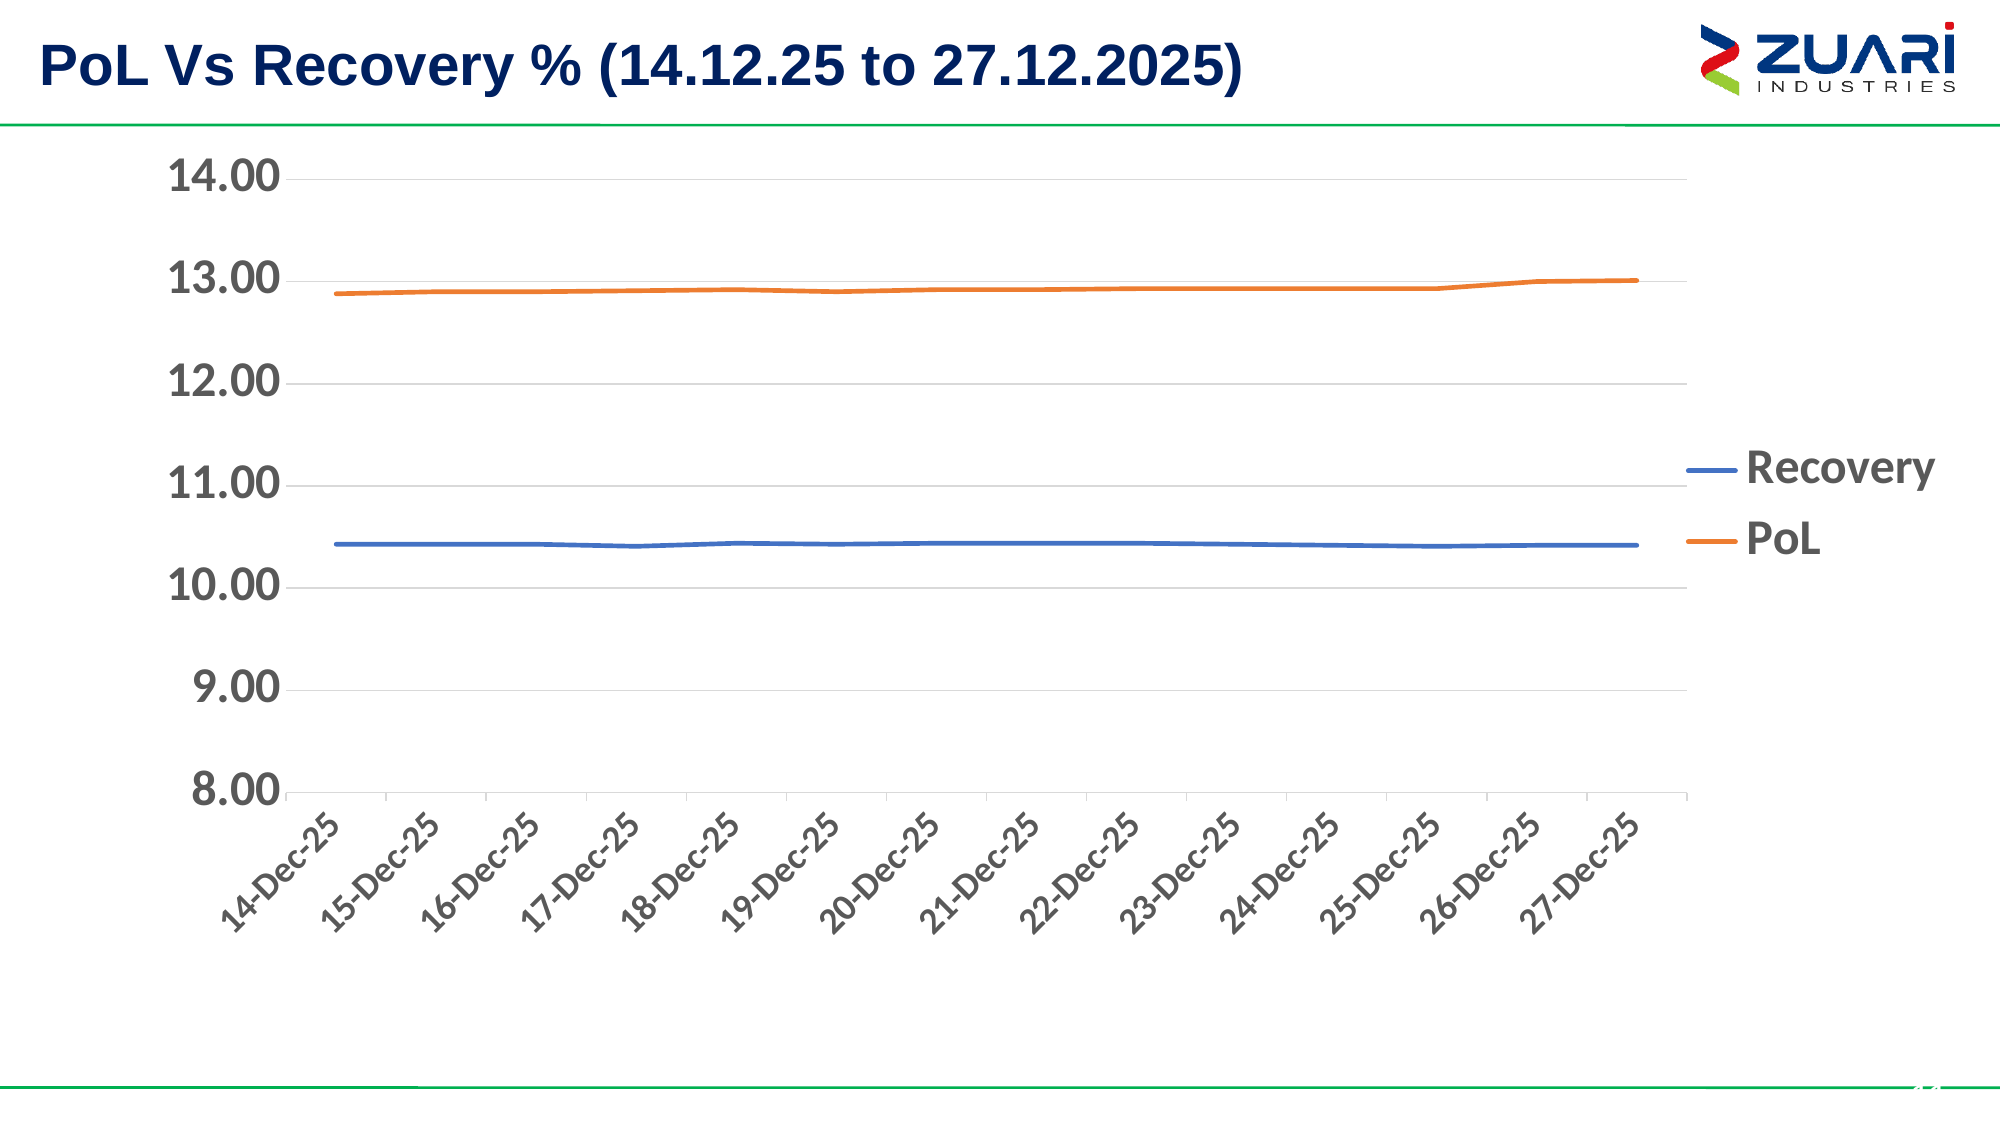

# PoL Vs Recovery % (14.12.25 to 27.12.2025)

### Chart

| Category | Recovery | PoL |
|---|---|---|
| 46005 | 10.43 | 12.88 |
| 46006 | 10.43 | 12.9 |
| 46007 | 10.43 | 12.9 |
| 46008 | 10.41 | 12.91 |
| 46009 | 10.44 | 12.92 |
| 46010 | 10.43 | 12.9 |
| 46011 | 10.44 | 12.92 |
| 46012 | 10.44 | 12.92 |
| 46013 | 10.44 | 12.93 |
| 46014 | 10.43 | 12.93 |
| 46015 | 10.42 | 12.93 |
| 46016 | 10.41 | 12.93 |
| 46017 | 10.42 | 13.0 |
| 46018 | 10.42 | 13.01 |
11